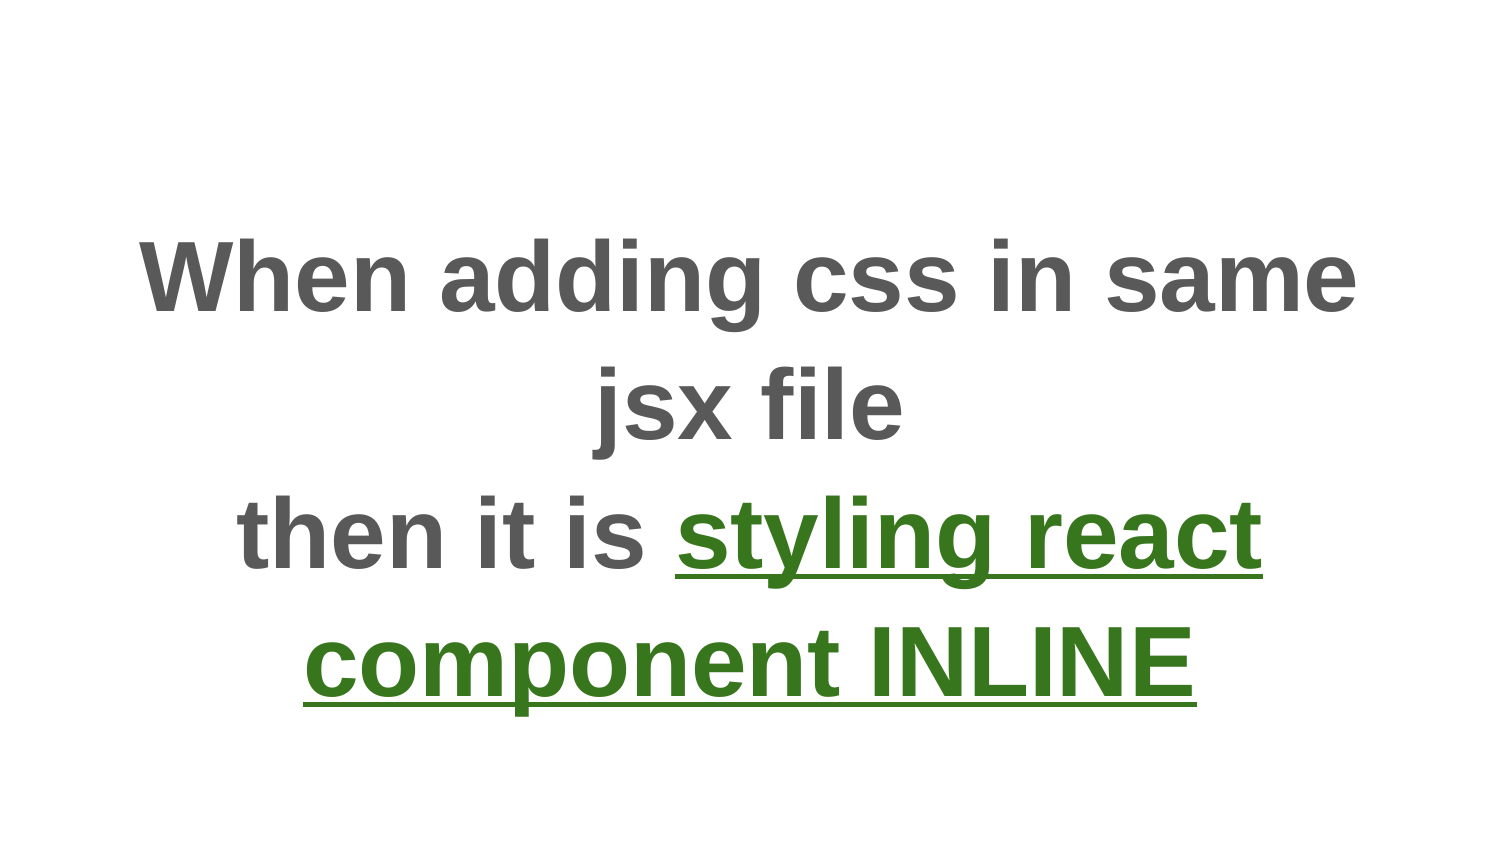

#
When adding css in same jsx file
then it is styling react component INLINE